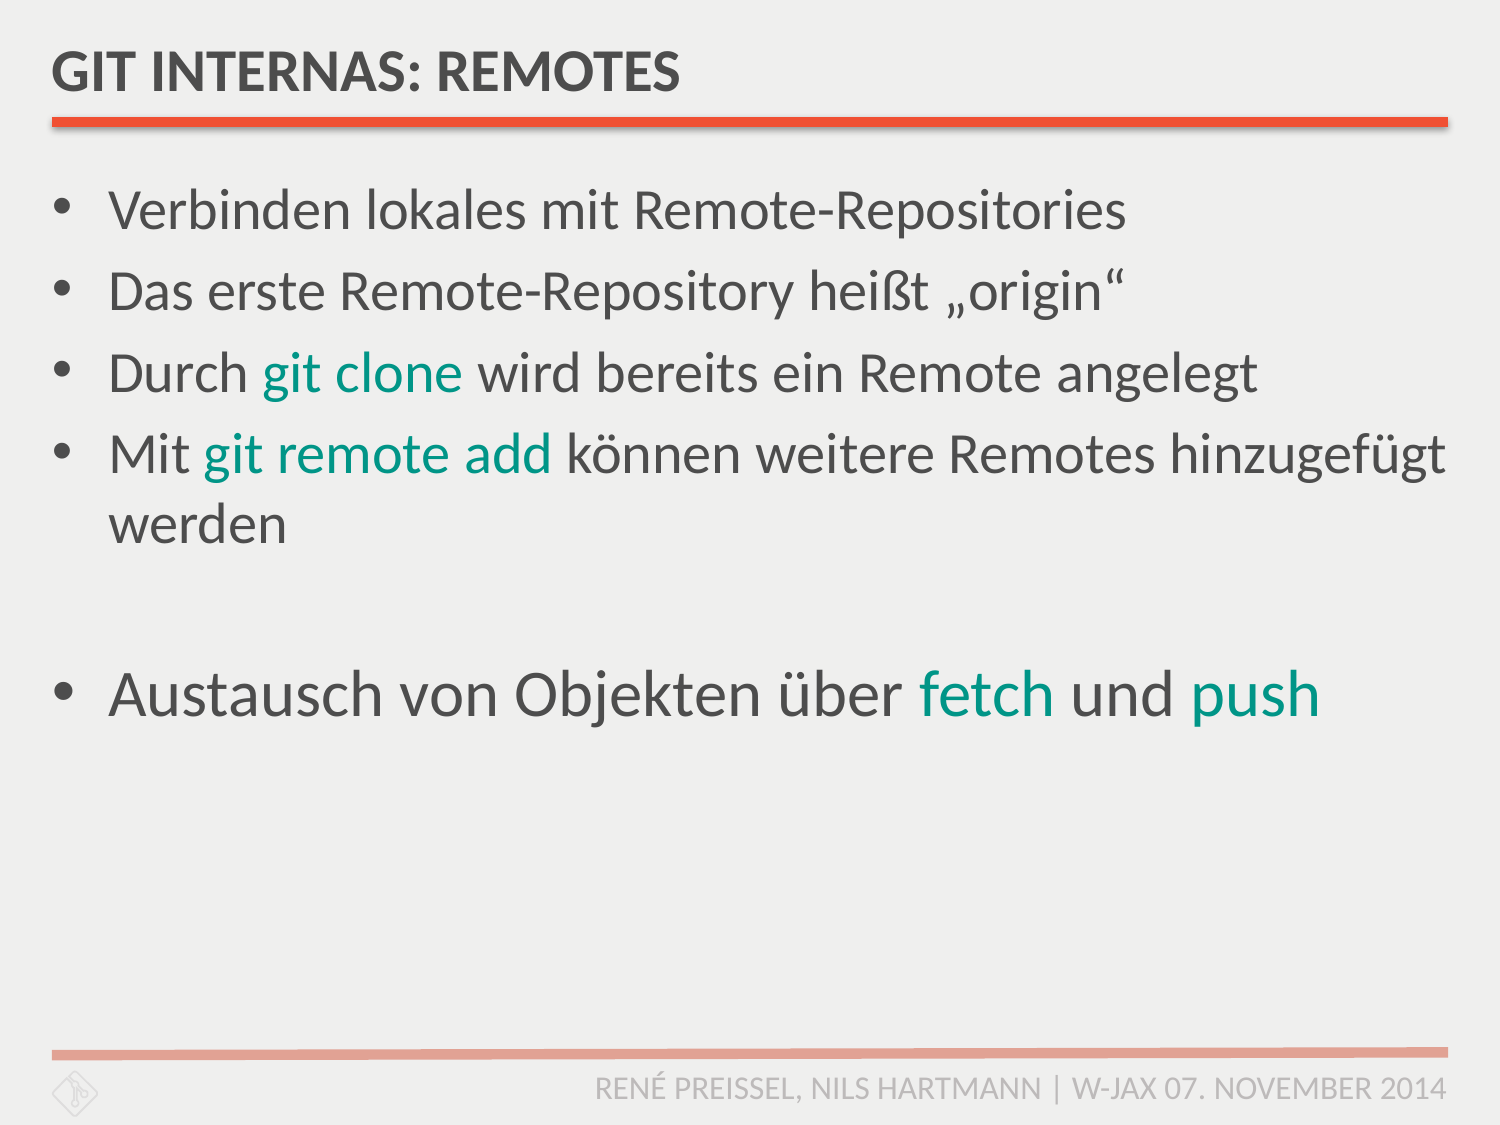

# GIT INTERNAS: REMOTES
Verbinden lokales mit Remote-Repositories
Das erste Remote-Repository heißt „origin“
Durch git clone wird bereits ein Remote angelegt
Mit git remote add können weitere Remotes hinzugefügt werden

Austausch von Objekten über fetch und push